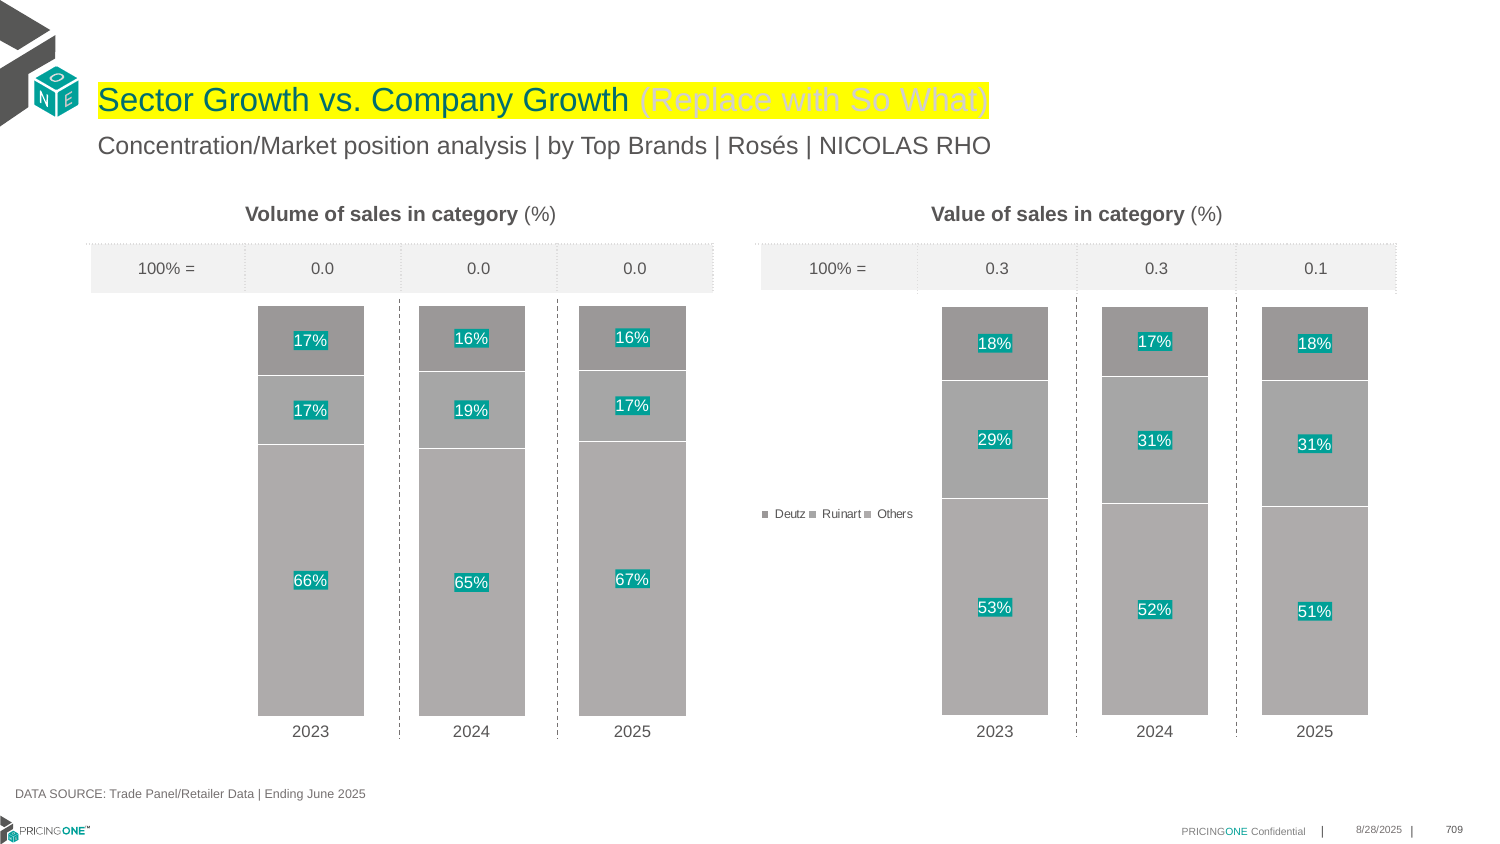

# Sector Growth vs. Company Growth (Replace with So What)
Concentration/Market position analysis | by Top Brands | Rosés | NICOLAS RHO
| Volume of sales in category (%) |  |  |  |
| --- | --- | --- | --- |
| 100% = | 0.0 | 0.0 | 0.0 |
| Value of sales in category (%) |  |  |  |
| --- | --- | --- | --- |
| 100% = | 0.3 | 0.3 | 0.1 |

### Chart

| Category | Others | Ruinart | Deutz |
|---|---|---|---|
| 2023 | 0.6620984048528421 | 0.16625477420804313 | 0.17164682093911482 |
| 2024 | 0.6517031951412727 | 0.18827567995775019 | 0.16002112490097703 |
| 2025 | 0.6696356275303644 | 0.17246963562753037 | 0.15789473684210525 |

### Chart

| Category | Others | Ruinart | Deutz |
|---|---|---|---|
| 2023 | 0.5298118123556795 | 0.2883938604398454 | 0.18179432720447503 |
| 2024 | 0.5179364786679236 | 0.3092116020888491 | 0.17285191924322707 |
| 2025 | 0.5101627396392113 | 0.3072021909870759 | 0.18263506937371268 |
DATA SOURCE: Trade Panel/Retailer Data | Ending June 2025

8/28/2025
709